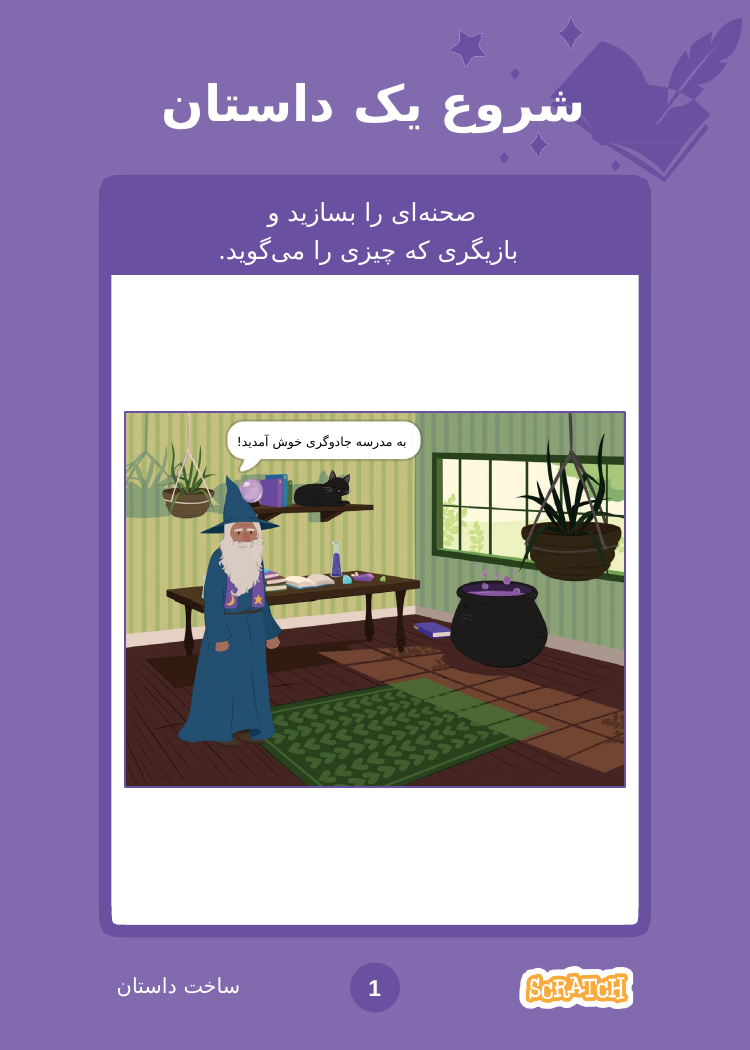

# شروع یک داستان

صحنه‌‌ای را بسازید و
 بازیگری که چیزی را می‌گوید.

به مدرسه جادوگری خوش آمدید!

ساخت داستان
1